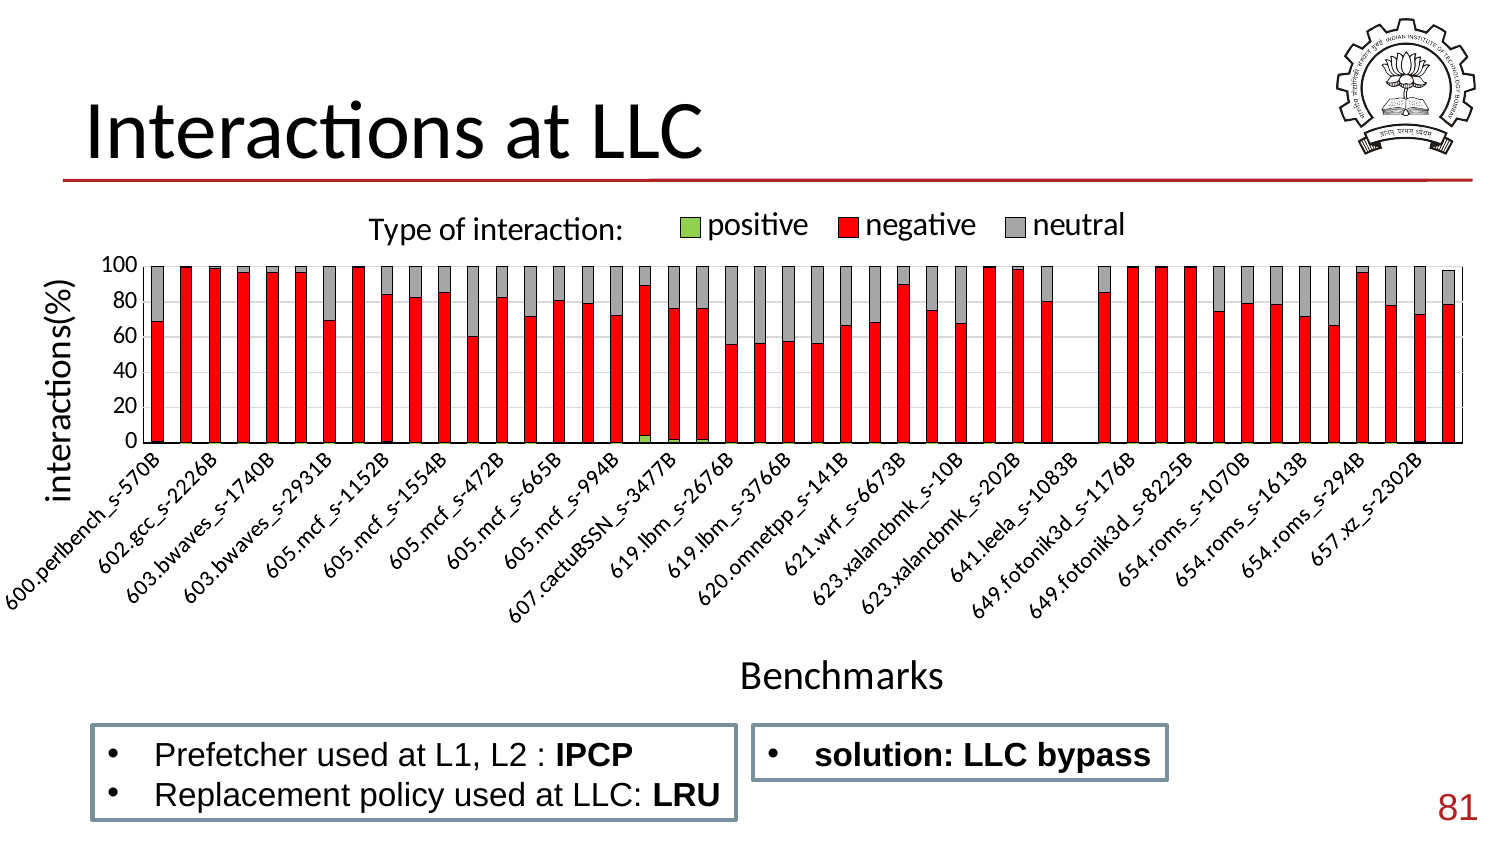

# Interactions at LLC

### Chart: Type of interaction:

| Category | positive | negative | neutral |
|---|---|---|---|
| 600.perlbench_s-570B | 0.912345 | 67.7652 | 31.3225 |
| 602.gcc_s-1850B | 0.00664188 | 99.4172 | 0.576183 |
| 602.gcc_s-2226B | 0.00448396 | 99.0151 | 0.980429 |
| 602.gcc_s-734B | 0.0183224 | 96.6741 | 3.30754 |
| 603.bwaves_s-1740B | 0.00845397 | 96.8971 | 3.09447 |
| 603.bwaves_s-2609B | 0.00835896 | 96.931 | 3.06067 |
| 603.bwaves_s-2931B | 0.0134277 | 69.2078 | 30.7788 |
| 603.bwaves_s-891B | 0.000391386 | 99.5811 | 0.418522 |
| 605.mcf_s-1152B | 0.958174 | 83.0254 | 16.0164 |
| 605.mcf_s-1536B | 0.0124128 | 82.2695 | 17.7181 |
| 605.mcf_s-1554B | 0.0117195 | 85.0461 | 14.9422 |
| 605.mcf_s-1644B | 0.00434233 | 60.3073 | 39.6883 |
| 605.mcf_s-472B | 0.0764703 | 82.311 | 17.6125 |
| 605.mcf_s-484B | 0.00649915 | 71.5306 | 28.4629 |
| 605.mcf_s-665B | 0.173024 | 80.8526 | 18.9744 |
| 605.mcf_s-782B | 0.376597 | 78.4125 | 21.2109 |
| 605.mcf_s-994B | 0.102681 | 72.4403 | 27.457 |
| 607.cactuBSSN_s-2421B | 4.42652 | 84.8972 | 10.6763 |
| 607.cactuBSSN_s-3477B | 1.74181 | 74.3665 | 23.8917 |
| 607.cactuBSSN_s-4004B | 1.67312 | 74.4264 | 23.9005 |
| 619.lbm_s-2676B | 0.104918 | 55.9086 | 43.9865 |
| 619.lbm_s-2677B | 0.0342145 | 56.3014 | 43.6643 |
| 619.lbm_s-3766B | 0.00594728 | 57.4349 | 42.5592 |
| 619.lbm_s-4268B | 0.0168116 | 56.339 | 43.6442 |
| 620.omnetpp_s-141B | 0.0623581 | 66.6545 | 33.2832 |
| 620.omnetpp_s-874B | 0.0761129 | 68.1867 | 31.7372 |
| 621.wrf_s-6673B | 0.0690417 | 89.6856 | 10.2454 |
| 621.wrf_s-8065B | 0.0120336 | 74.8445 | 25.1434 |
| 623.xalancbmk_s-10B | 0.367176 | 67.3007 | 32.3321 |
| 623.xalancbmk_s-165B | 0.00452415 | 99.4127 | 0.582774 |
| 623.xalancbmk_s-202B | 0.0179173 | 98.1905 | 1.79155 |
| 628.pop2_s-17B | 0.34638 | 79.7386 | 19.915 |
| 641.leela_s-1083B | 0.0 | 0.0 | 0.0 |
| 649.fotonik3d_s-10881B | 0.0232642 | 85.4542 | 14.5226 |
| 649.fotonik3d_s-1176B | 0.000927822 | 99.666 | 0.333088 |
| 649.fotonik3d_s-7084B | 0.00803953 | 99.674 | 0.317969 |
| 649.fotonik3d_s-8225B | 0.00115977 | 99.6616 | 0.337262 |
| 654.roms_s-1007B | 0.00263398 | 74.6198 | 25.3775 |
| 654.roms_s-1070B | 0.00768619 | 78.8298 | 21.1625 |
| 654.roms_s-1390B | 0.0206466 | 78.3905 | 21.5889 |
| 654.roms_s-1613B | 0.00382944 | 71.4439 | 28.5523 |
| 654.roms_s-293B | 0.00927962 | 66.4509 | 33.5398 |
| 654.roms_s-294B | 0.00765688 | 96.624 | 3.36838 |
| 654.roms_s-523B | 0.00378433 | 77.9875 | 22.0087 |
| 657.xz_s-2302B | 0.916387 | 71.8948 | 27.1888 |
| Mean | 0.2813005739555556 | 78.35708222222223 | 19.1393986 |
solution: LLC bypass
Prefetcher used at L1, L2 : IPCP
Replacement policy used at LLC: LRU
81